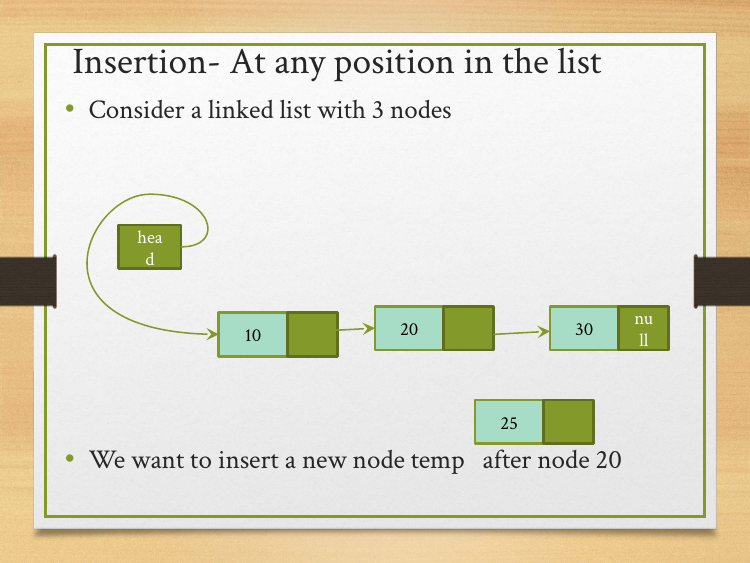

Insertion- At any position in the list
Consider a linked list with 3 nodes

We want to insert a new node temp   after node 20
head
20

30
null
10

25